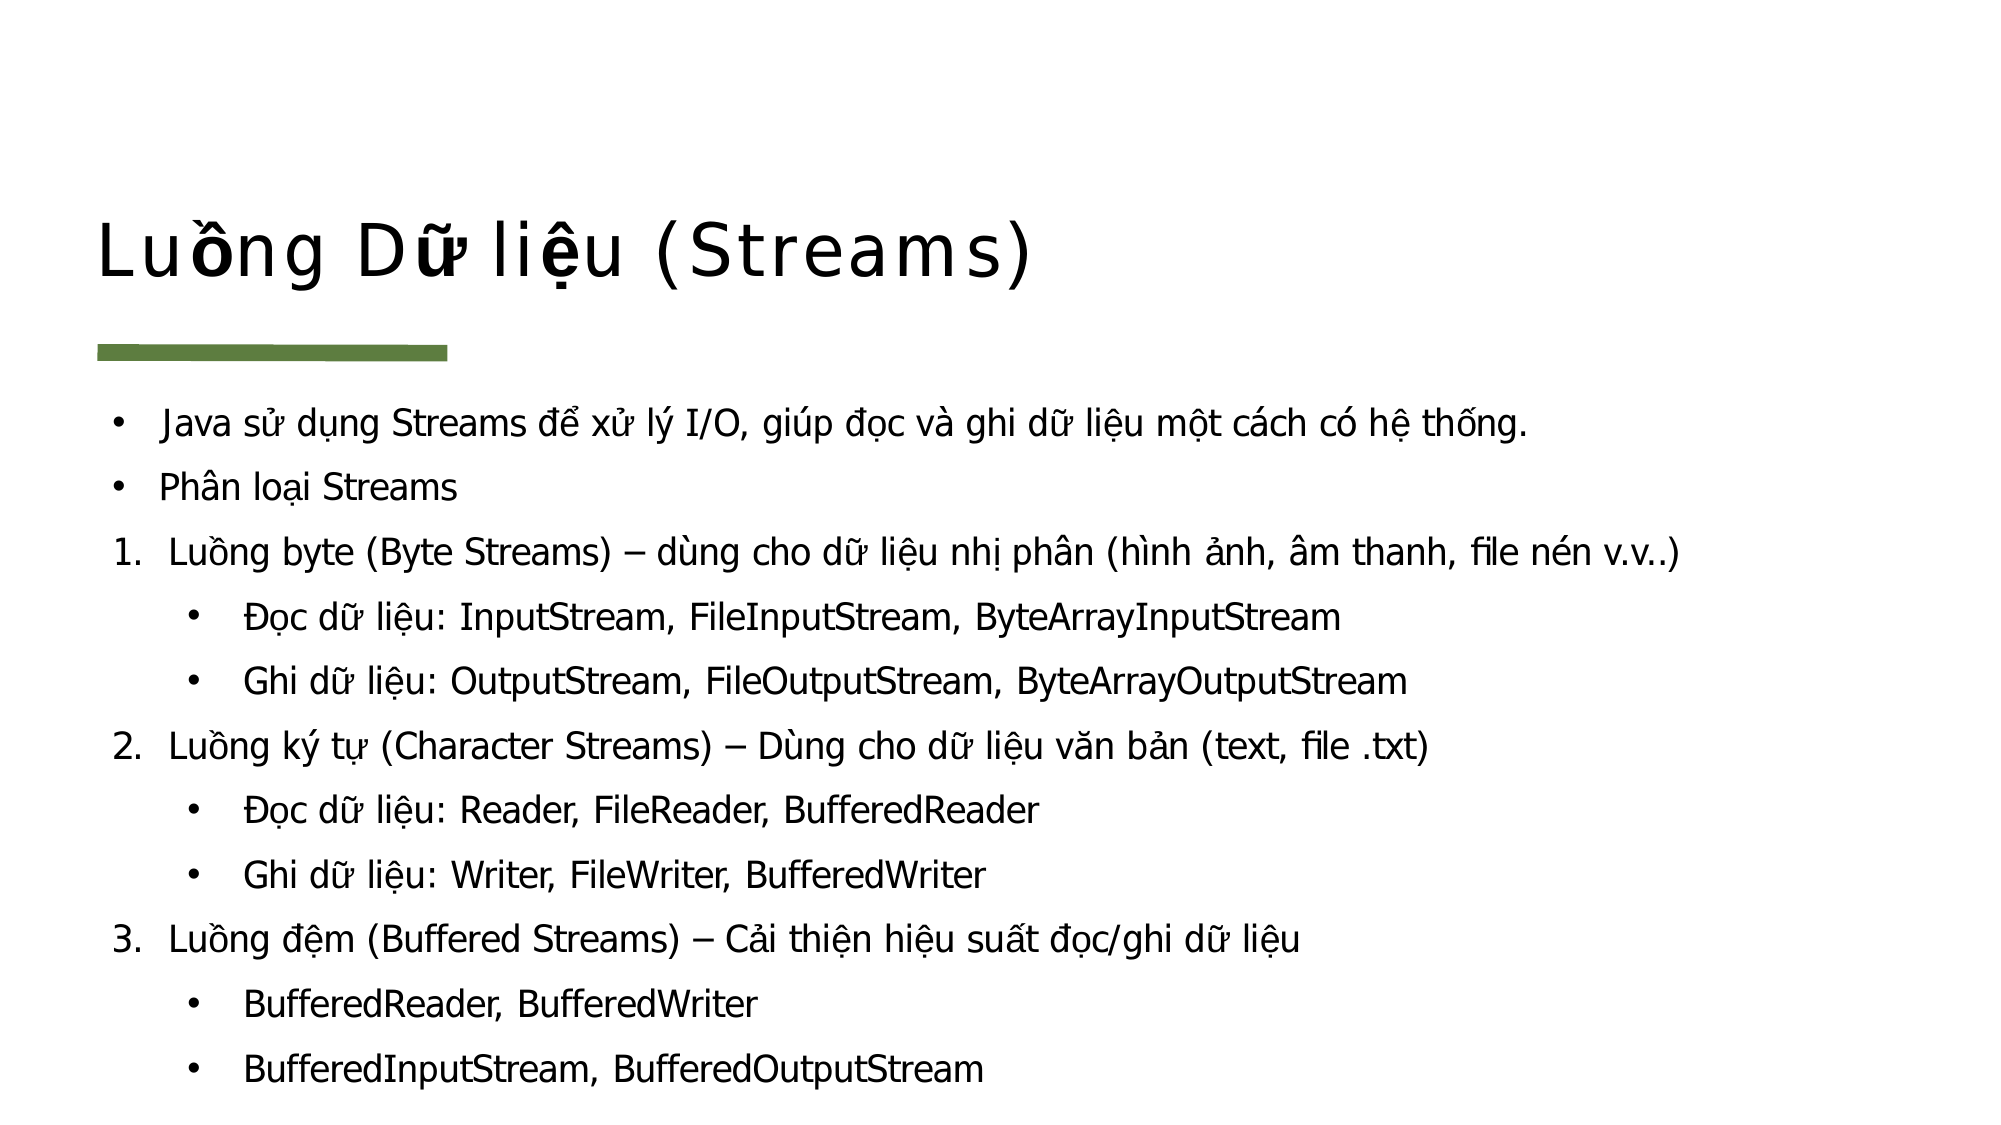

# Luồng Dữ liệu (Streams)
Java sử dụng Streams để xử lý I/O, giúp đọc và ghi dữ liệu một cách có hệ thống.
Phân loại Streams
Luồng byte (Byte Streams) – dùng cho dữ liệu nhị phân (hình ảnh, âm thanh, file nén v.v..)
Đọc dữ liệu: InputStream, FileInputStream, ByteArrayInputStream
Ghi dữ liệu: OutputStream, FileOutputStream, ByteArrayOutputStream
Luồng ký tự (Character Streams) – Dùng cho dữ liệu văn bản (text, file .txt)
Đọc dữ liệu: Reader, FileReader, BufferedReader
Ghi dữ liệu: Writer, FileWriter, BufferedWriter
Luồng đệm (Buffered Streams) – Cải thiện hiệu suất đọc/ghi dữ liệu
BufferedReader, BufferedWriter
BufferedInputStream, BufferedOutputStream